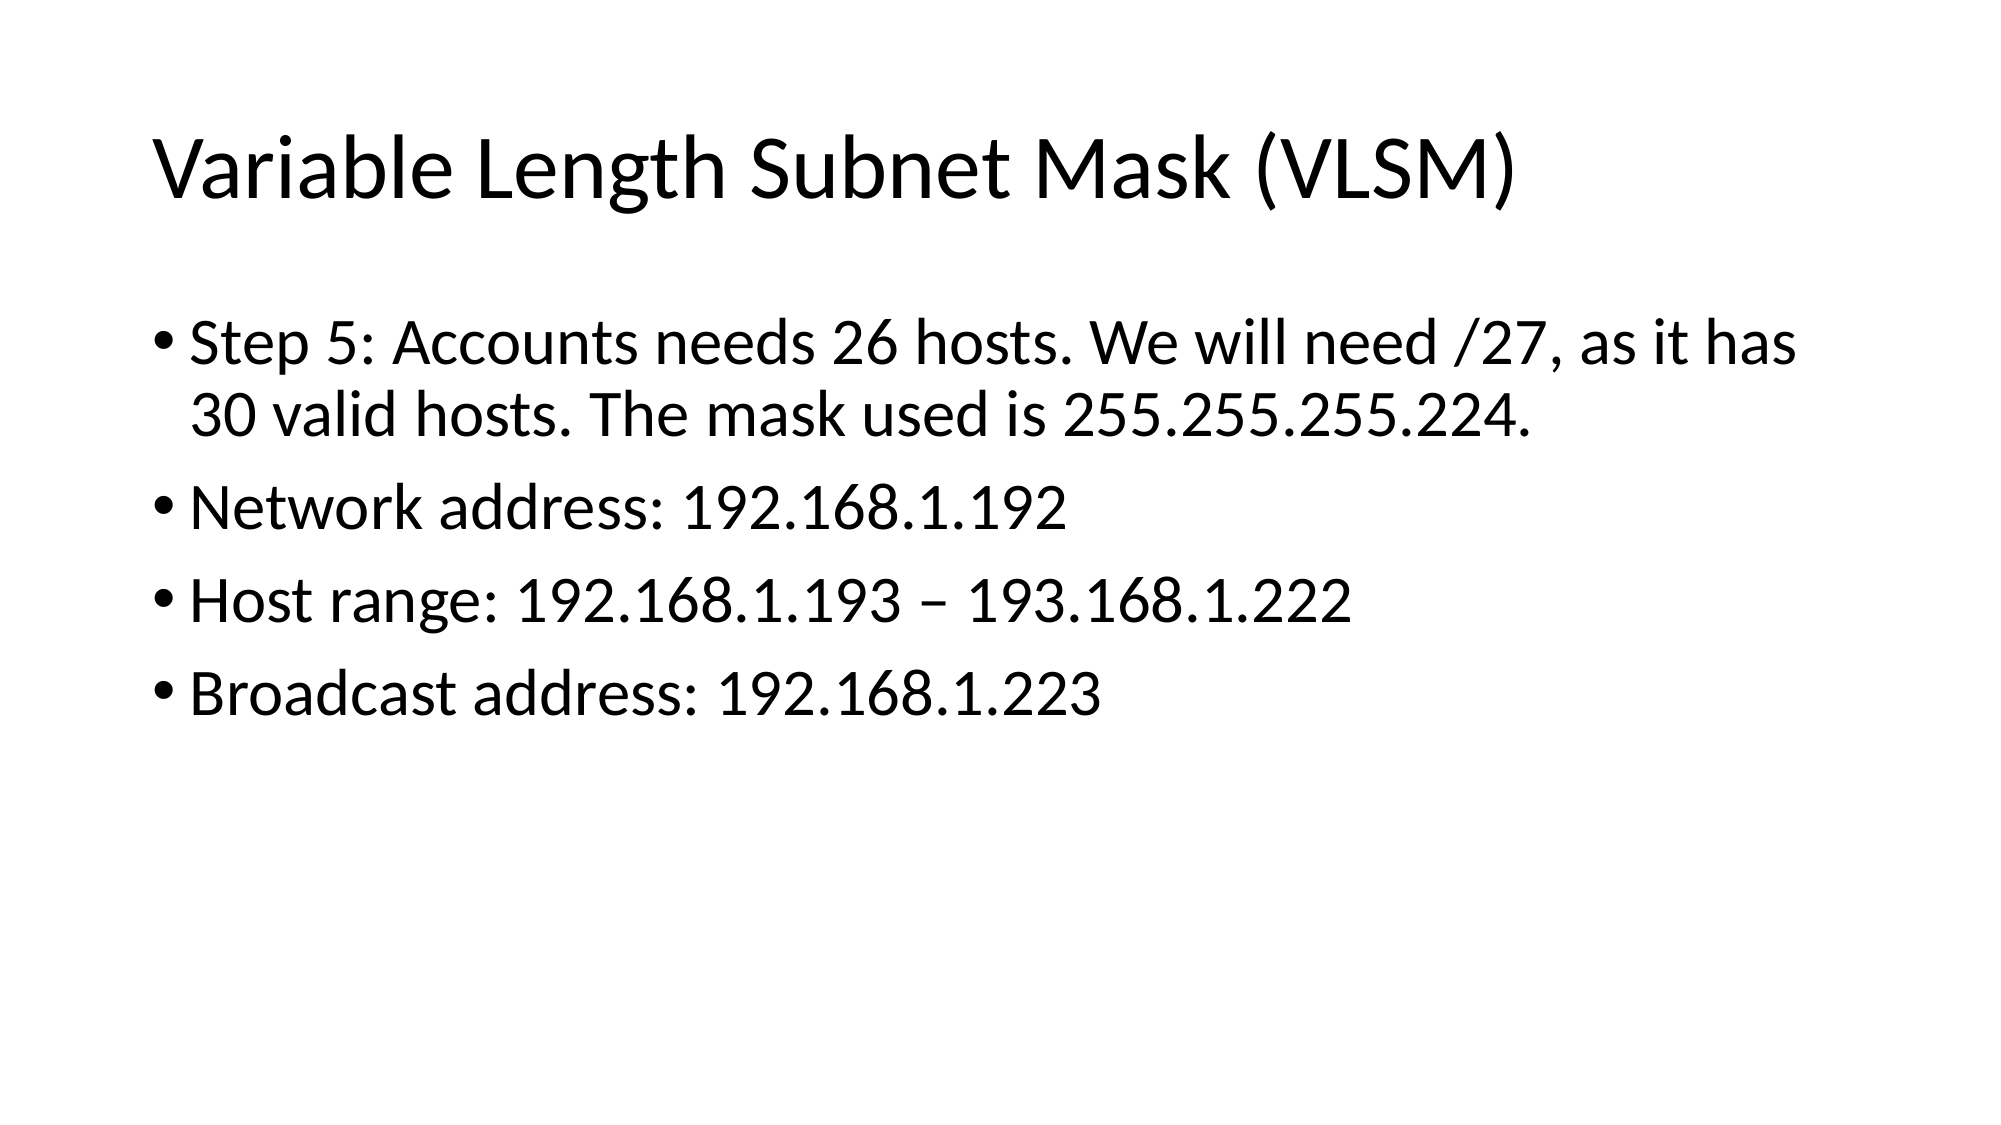

# Variable Length Subnet Mask (VLSM)
Step 5: Accounts needs 26 hosts. We will need /27, as it has 30 valid hosts. The mask used is 255.255.255.224.
Network address: 192.168.1.192
Host range: 192.168.1.193 – 193.168.1.222
Broadcast address: 192.168.1.223